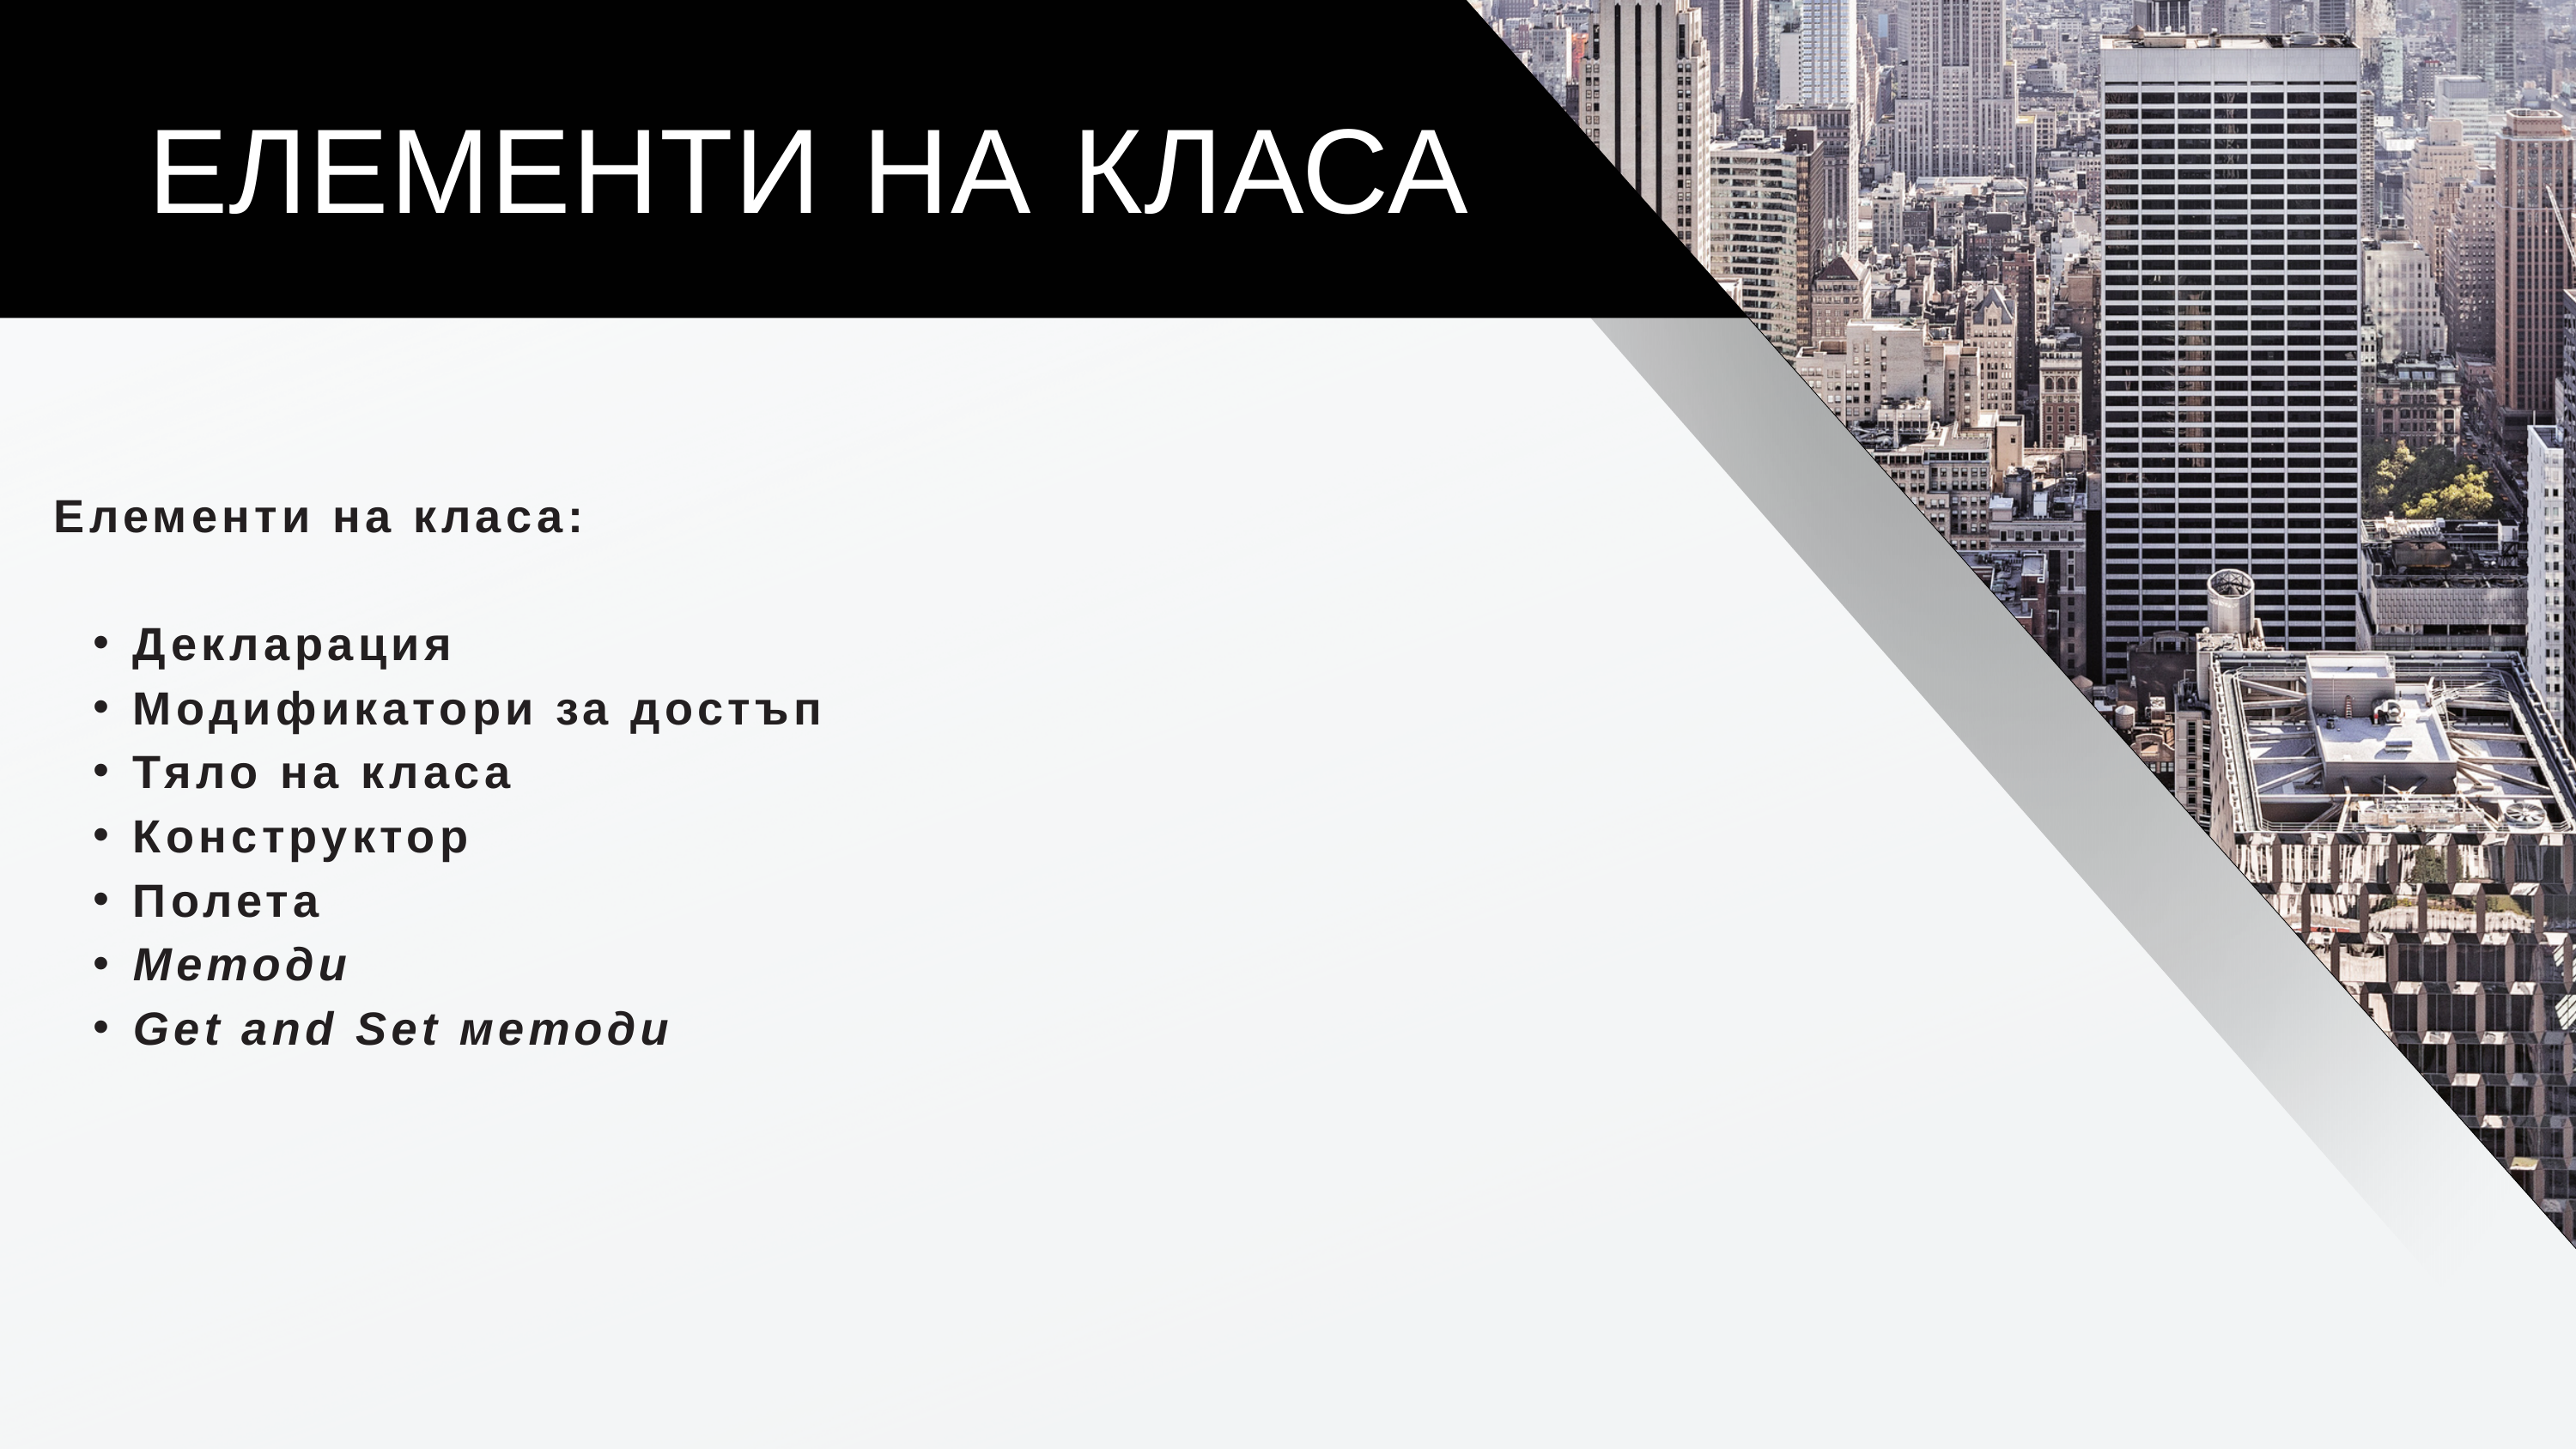

ЕЛЕМЕНТИ НА КЛАСА
Елементи на класа:

Декларация
Модификатори за достъп
Тяло на класа
Конструктор
Полета
Методи
Get and Set методи